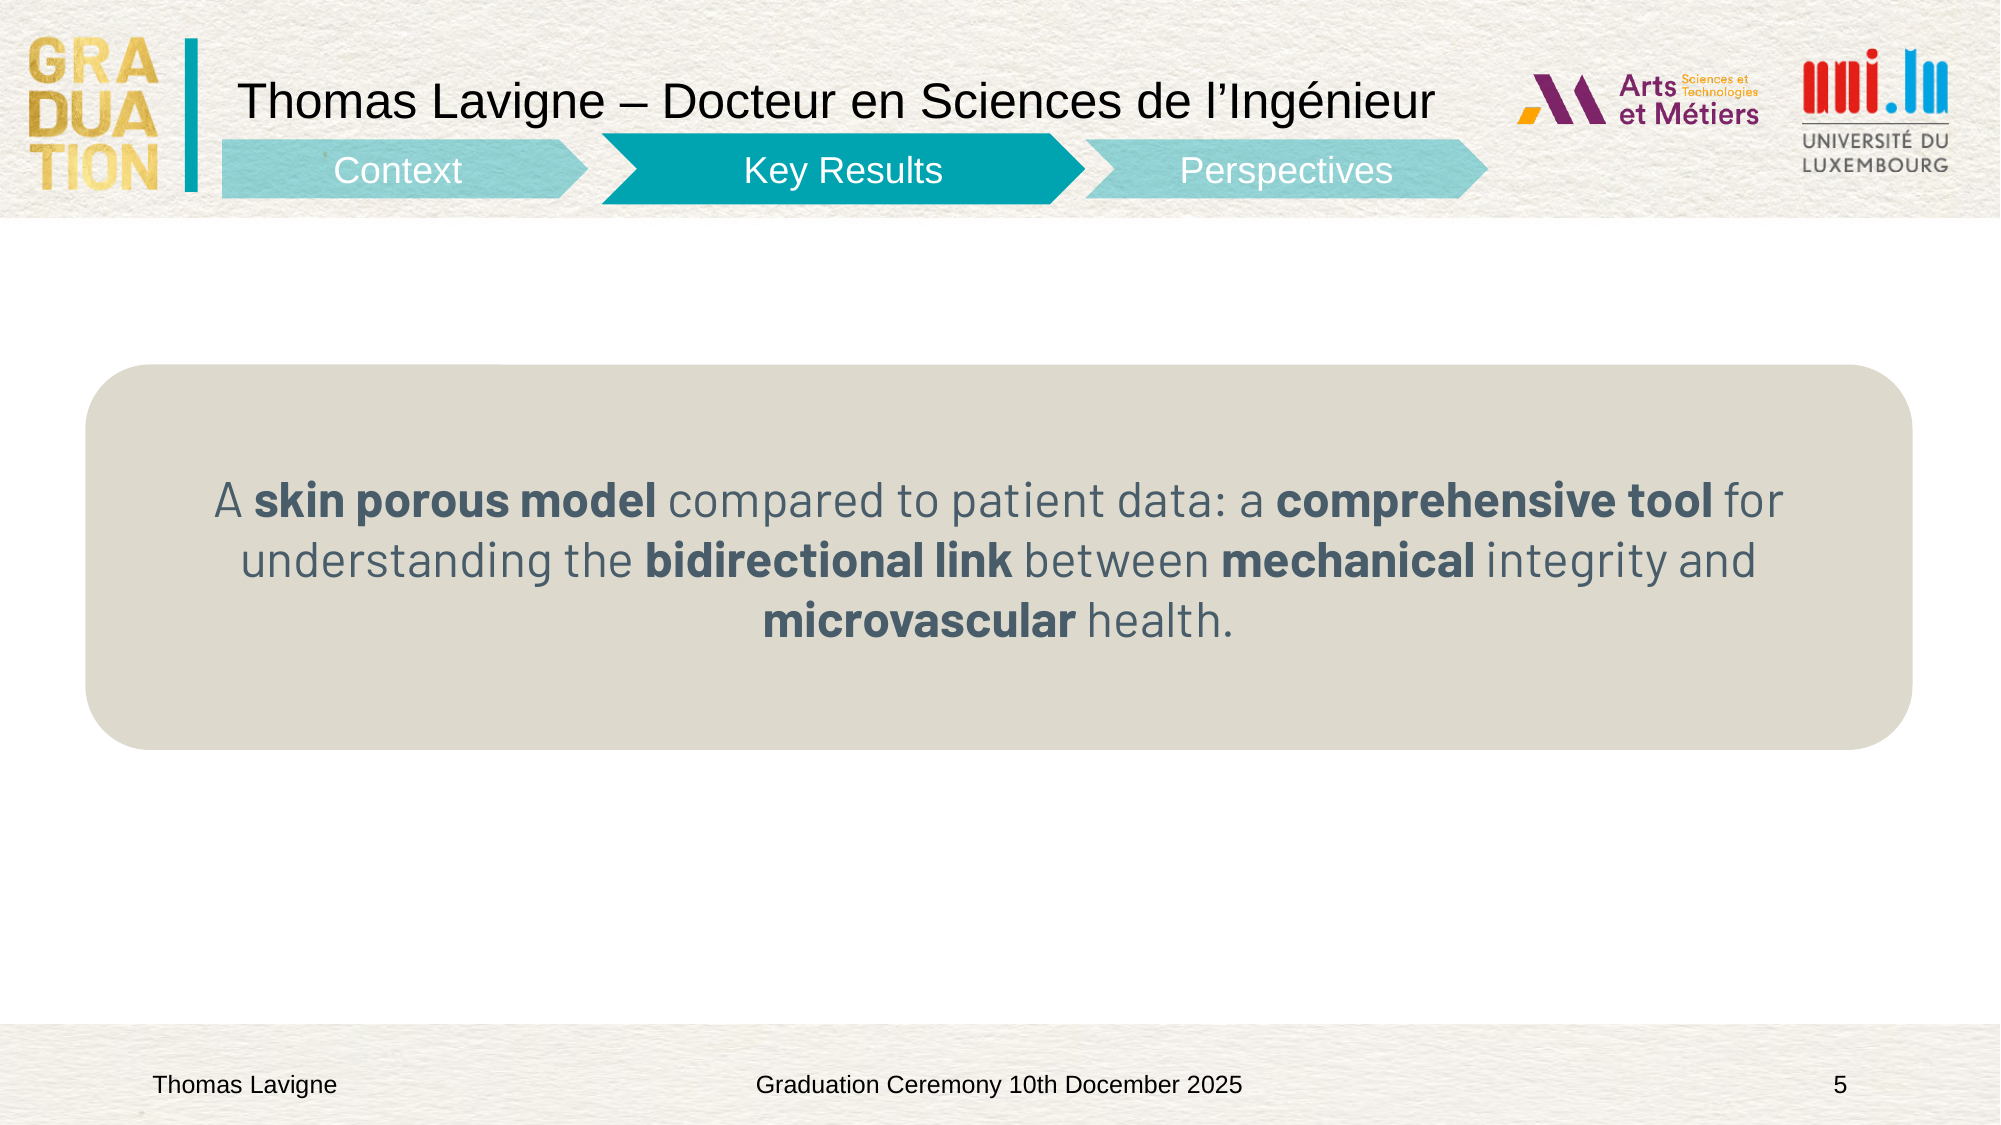

A skin porous model compared to patient data: a comprehensive tool for understanding the bidirectional link between mechanical integrity and microvascular health.
Thomas Lavigne
Graduation Ceremony 10th Docember 2025
5